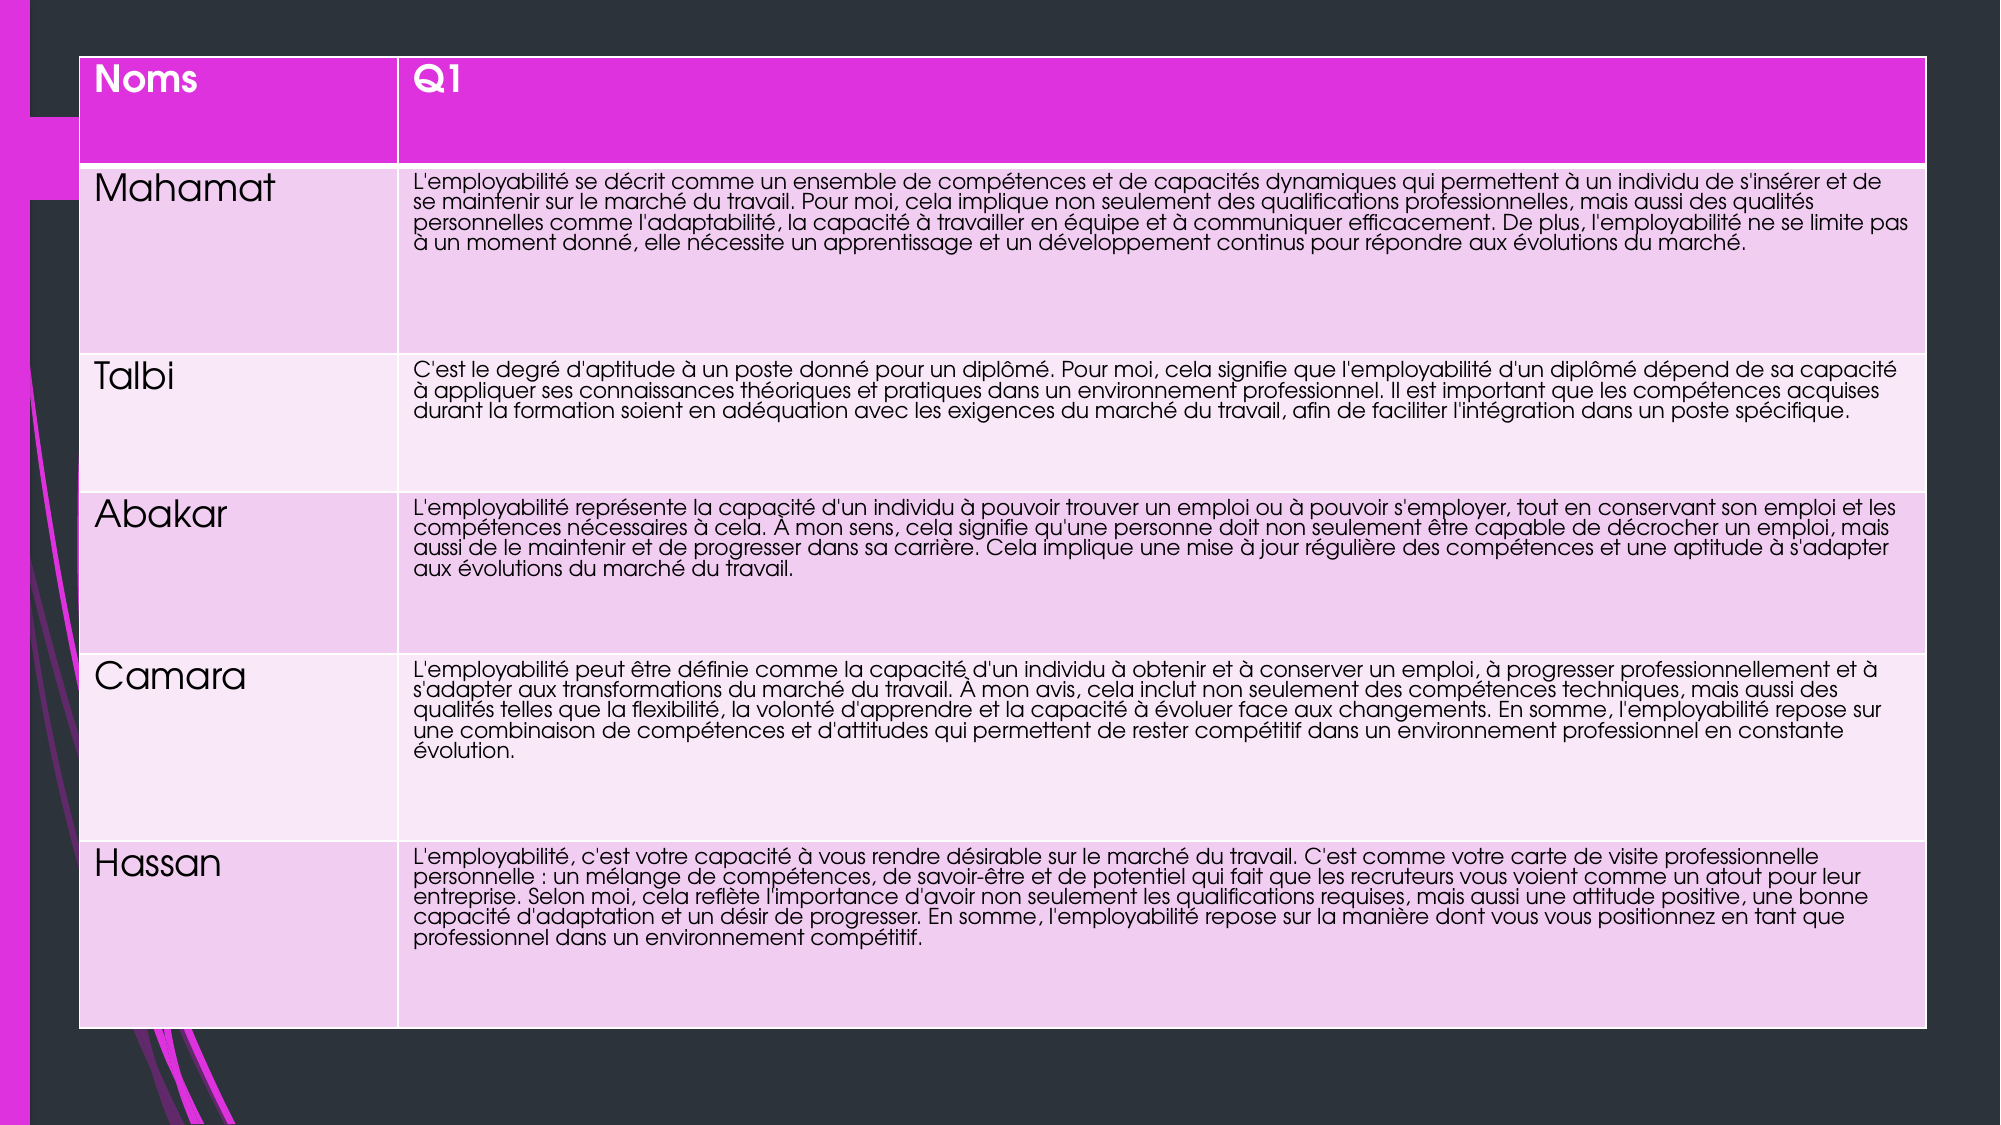

| Noms | Q1 |
| --- | --- |
| Mahamat | L'employabilité se décrit comme un ensemble de compétences et de capacités dynamiques qui permettent à un individu de s'insérer et de se maintenir sur le marché du travail. Pour moi, cela implique non seulement des qualifications professionnelles, mais aussi des qualités personnelles comme l'adaptabilité, la capacité à travailler en équipe et à communiquer efficacement. De plus, l'employabilité ne se limite pas à un moment donné, elle nécessite un apprentissage et un développement continus pour répondre aux évolutions du marché. |
| Talbi | C'est le degré d'aptitude à un poste donné pour un diplômé. Pour moi, cela signifie que l'employabilité d'un diplômé dépend de sa capacité à appliquer ses connaissances théoriques et pratiques dans un environnement professionnel. Il est important que les compétences acquises durant la formation soient en adéquation avec les exigences du marché du travail, afin de faciliter l'intégration dans un poste spécifique. |
| Abakar | L'employabilité représente la capacité d'un individu à pouvoir trouver un emploi ou à pouvoir s'employer, tout en conservant son emploi et les compétences nécessaires à cela. À mon sens, cela signifie qu'une personne doit non seulement être capable de décrocher un emploi, mais aussi de le maintenir et de progresser dans sa carrière. Cela implique une mise à jour régulière des compétences et une aptitude à s'adapter aux évolutions du marché du travail. |
| Camara | L'employabilité peut être définie comme la capacité d'un individu à obtenir et à conserver un emploi, à progresser professionnellement et à s'adapter aux transformations du marché du travail. À mon avis, cela inclut non seulement des compétences techniques, mais aussi des qualités telles que la flexibilité, la volonté d'apprendre et la capacité à évoluer face aux changements. En somme, l'employabilité repose sur une combinaison de compétences et d'attitudes qui permettent de rester compétitif dans un environnement professionnel en constante évolution. |
| Hassan | L'employabilité, c'est votre capacité à vous rendre désirable sur le marché du travail. C'est comme votre carte de visite professionnelle personnelle : un mélange de compétences, de savoir-être et de potentiel qui fait que les recruteurs vous voient comme un atout pour leur entreprise. Selon moi, cela reflète l'importance d'avoir non seulement les qualifications requises, mais aussi une attitude positive, une bonne capacité d'adaptation et un désir de progresser. En somme, l'employabilité repose sur la manière dont vous vous positionnez en tant que professionnel dans un environnement compétitif. |